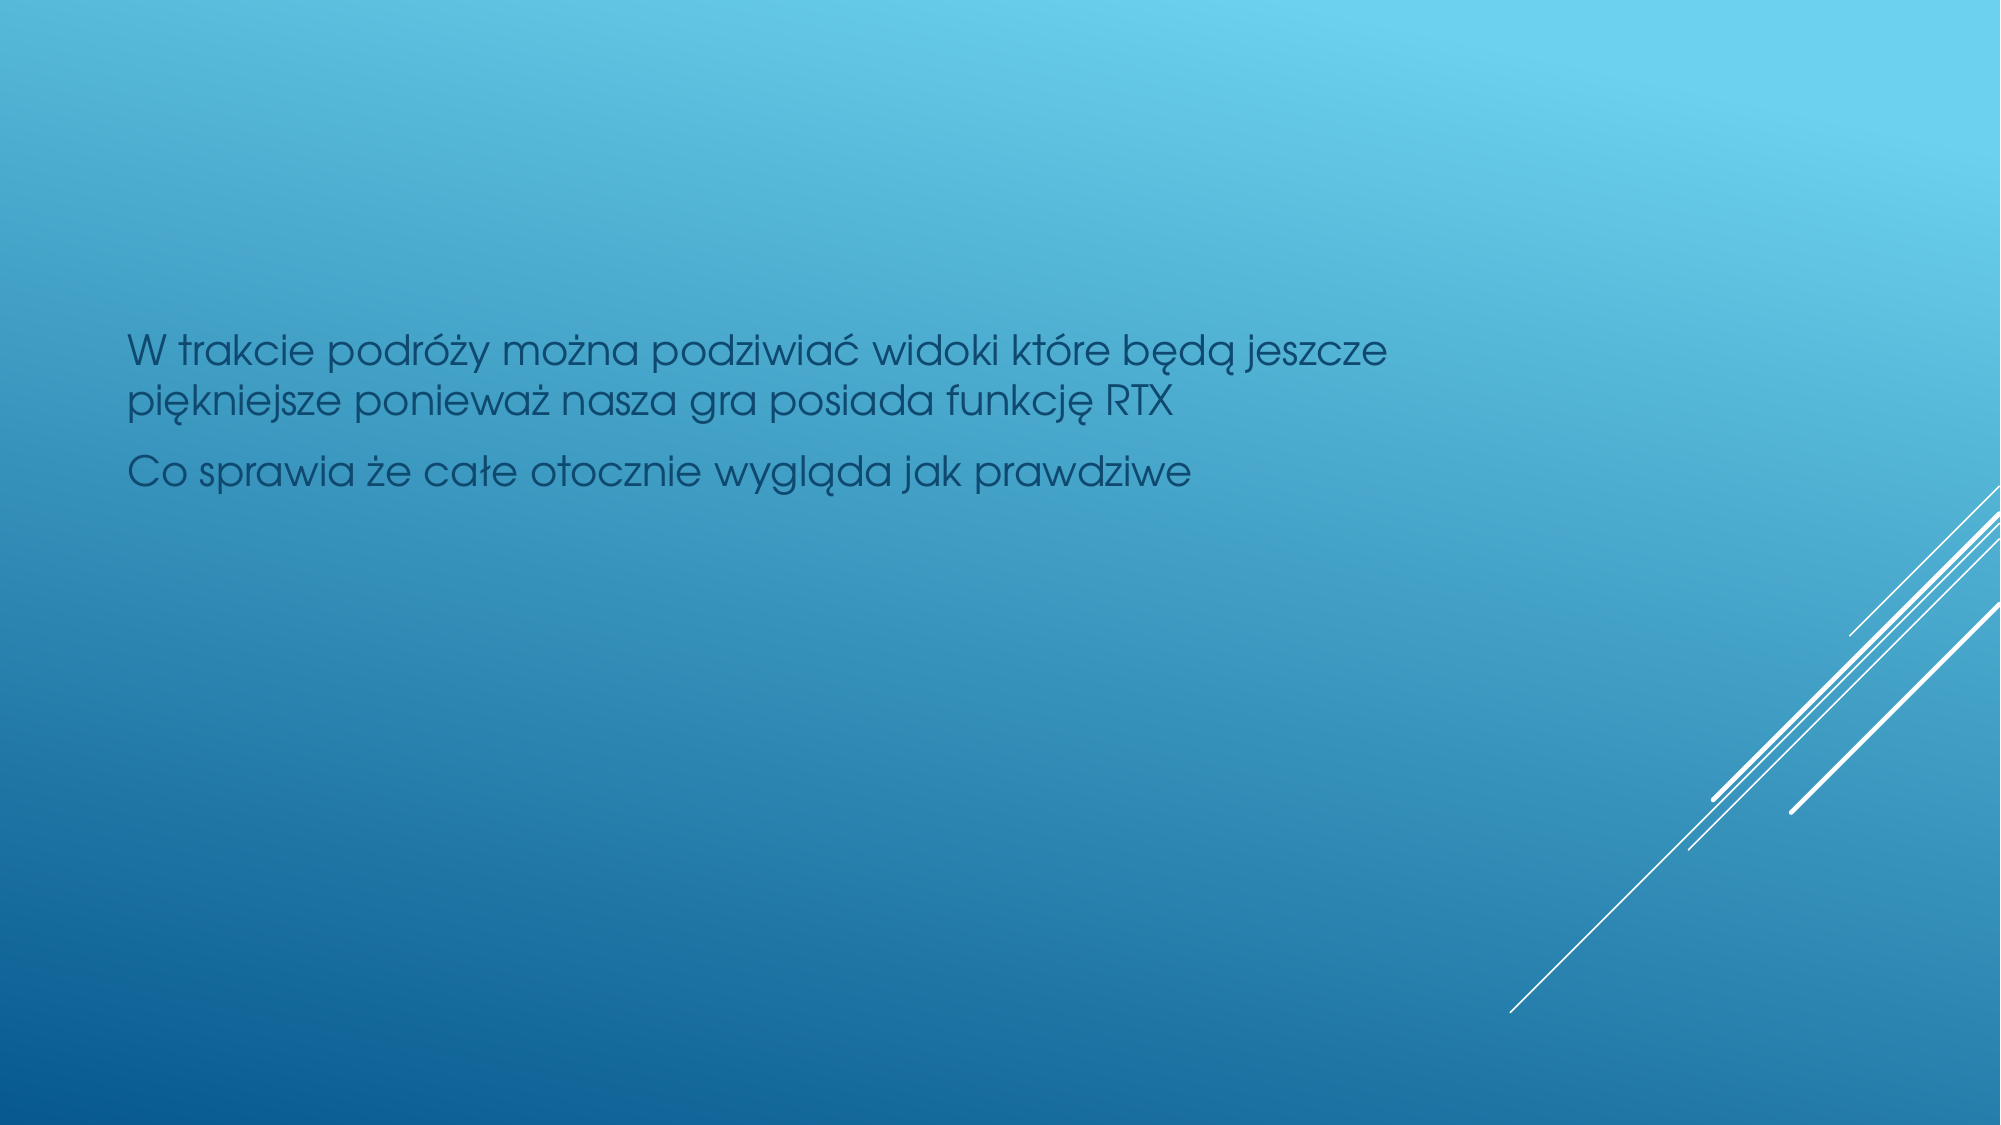

W trakcie podróży można podziwiać widoki które będą jeszcze piękniejsze ponieważ nasza gra posiada funkcję RTX
Co sprawia że całe otocznie wygląda jak prawdziwe
#